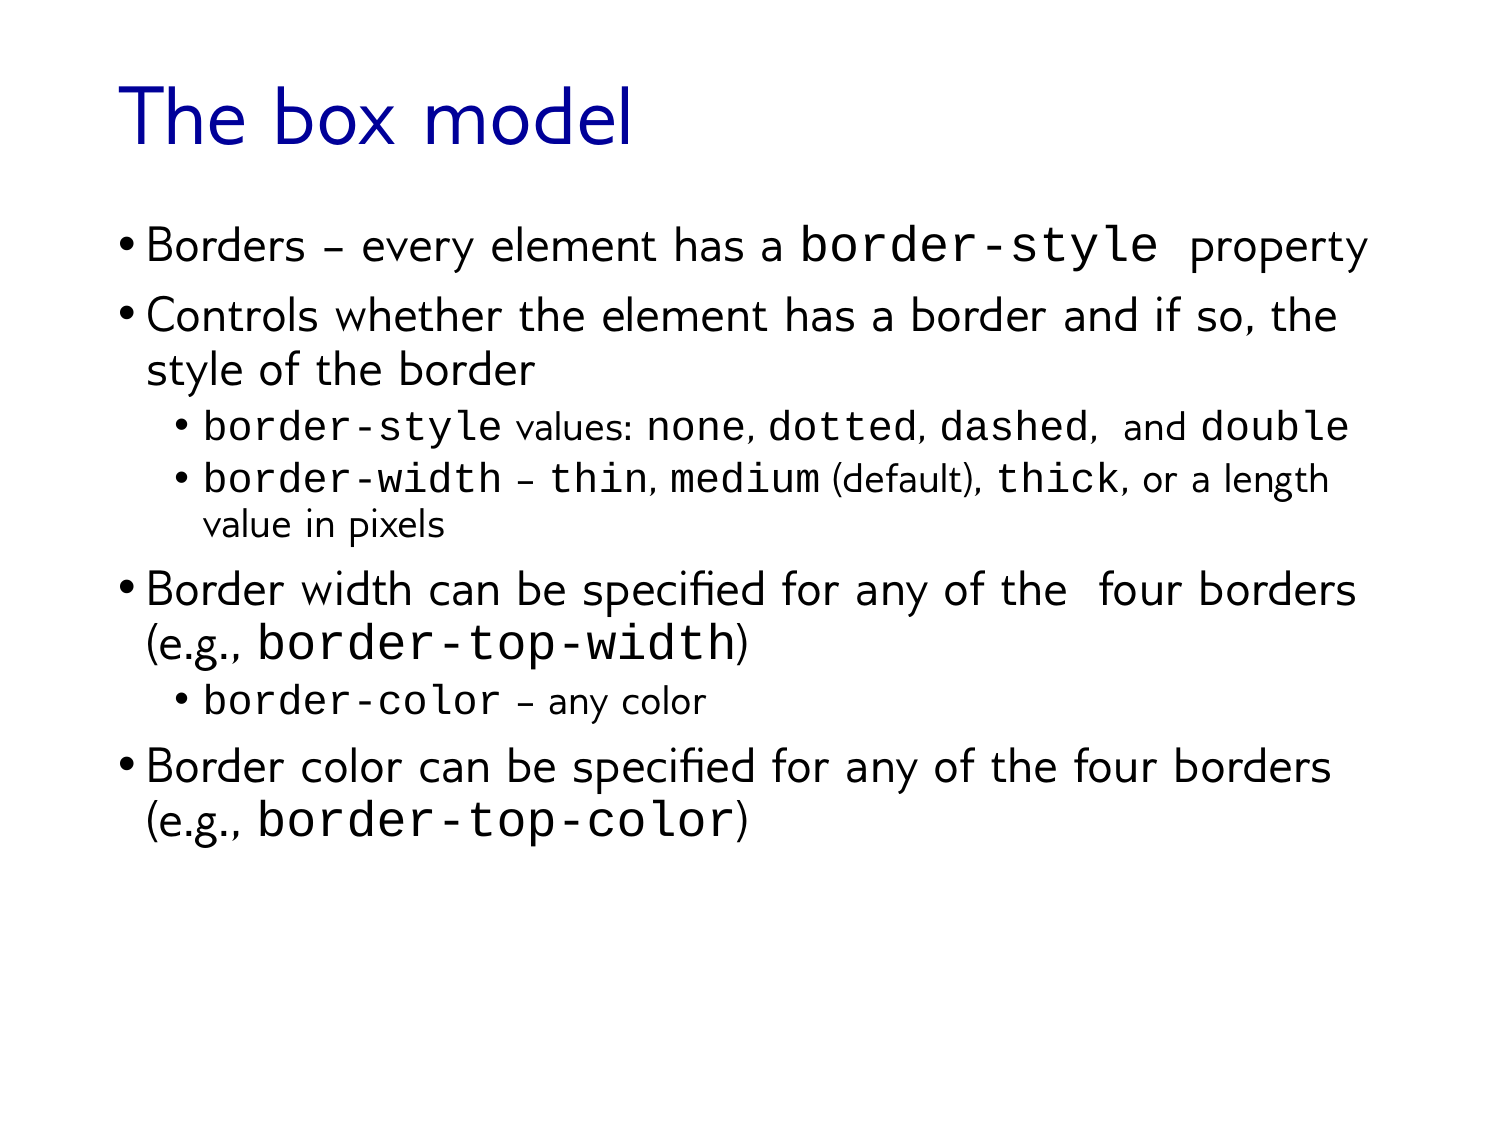

# The box model
Borders – every element has a border-style property
Controls whether the element has a border and if so, the style of the border
border-style values: none, dotted, dashed,  and double
border-width – thin, medium (default), thick, or a length value in pixels
Border width can be specified for any of the  four borders (e.g., border-top-width)
border-color – any color
Border color can be specified for any of the four borders (e.g., border-top-color)